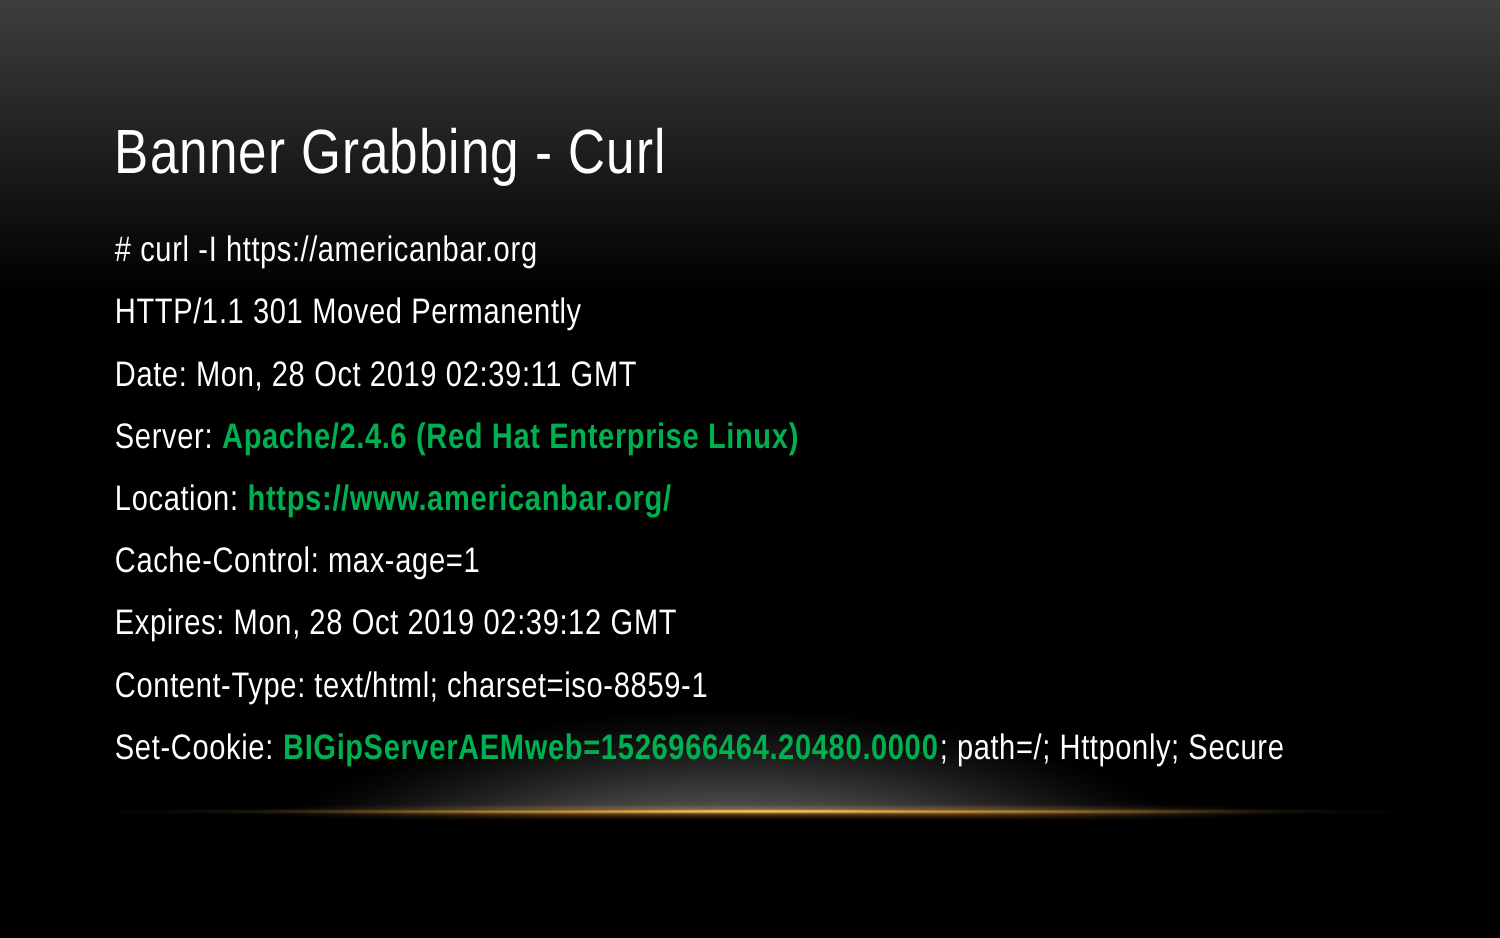

# Banner Grabbing - Curl
# curl -I https://americanbar.org
HTTP/1.1 301 Moved Permanently
Date: Mon, 28 Oct 2019 02:39:11 GMT
Server: Apache/2.4.6 (Red Hat Enterprise Linux)
Location: https://www.americanbar.org/
Cache-Control: max-age=1
Expires: Mon, 28 Oct 2019 02:39:12 GMT
Content-Type: text/html; charset=iso-8859-1
Set-Cookie: BIGipServerAEMweb=1526966464.20480.0000; path=/; Httponly; Secure